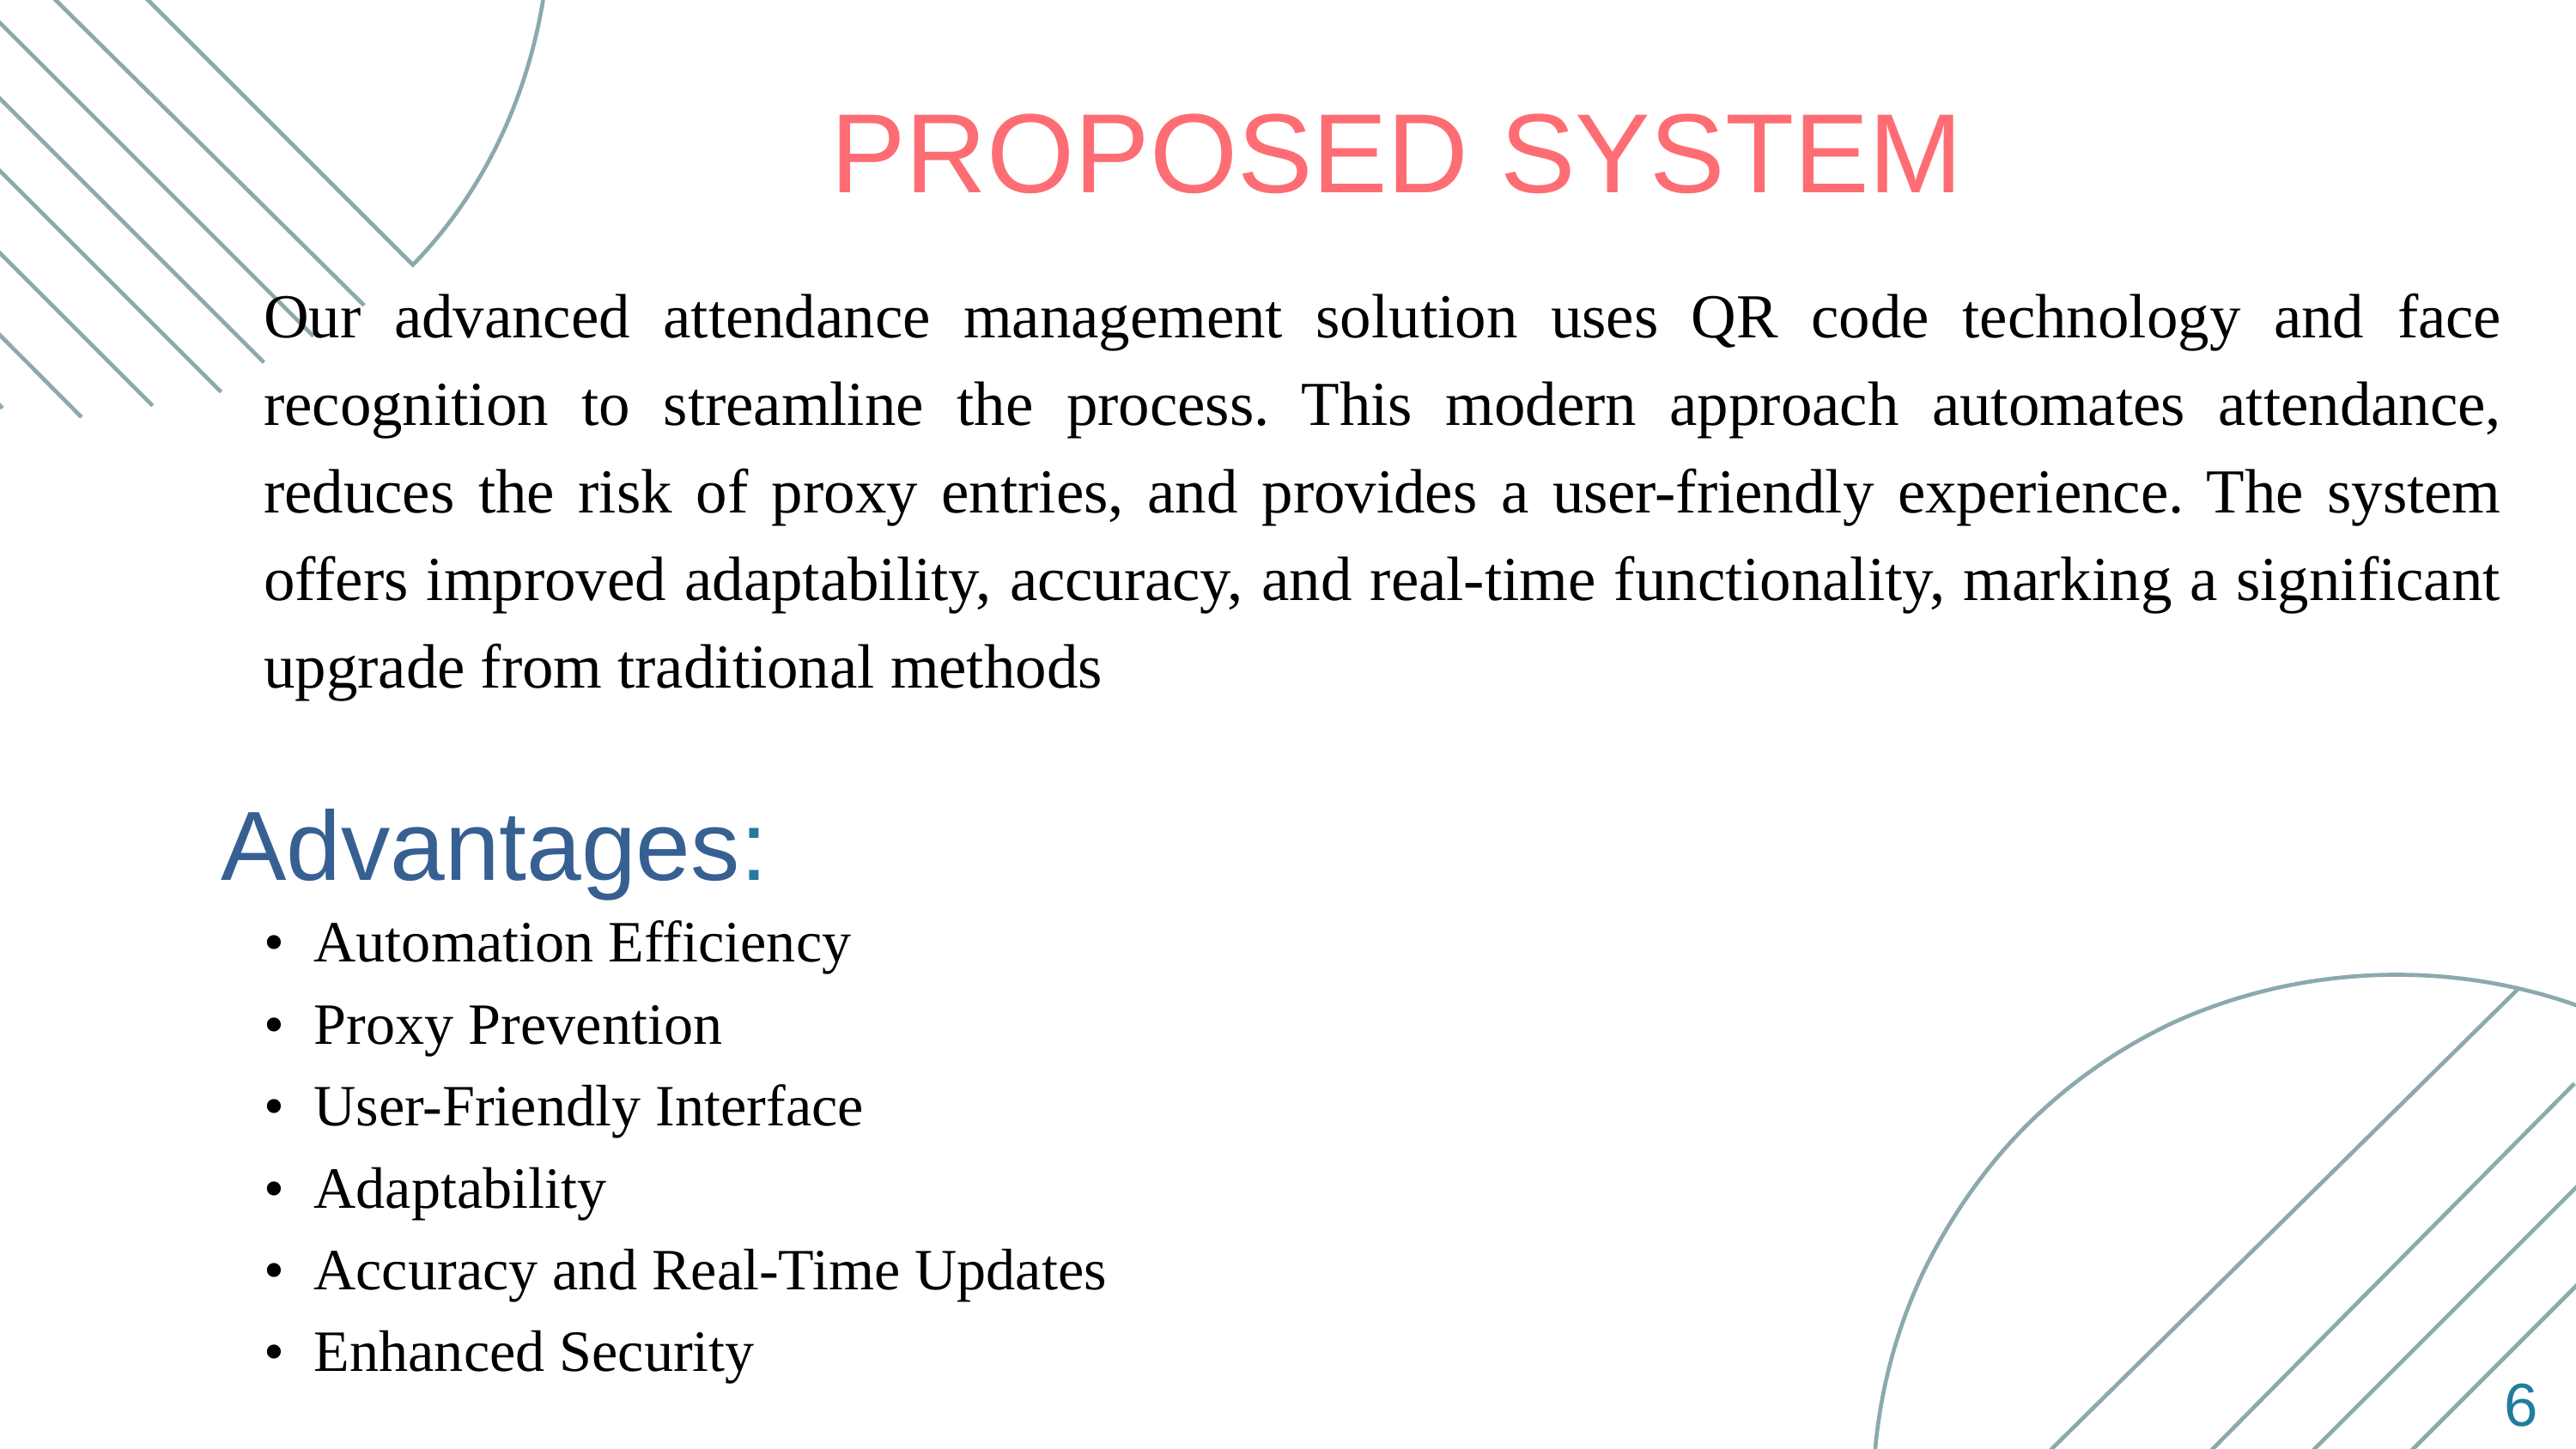

PROPOSED SYSTEM

Our advanced attendance management solution uses QR code technology and face recognition to streamline the process. This modern approach automates attendance, reduces the risk of proxy entries, and provides a user-friendly experience. The system offers improved adaptability, accuracy, and real-time functionality, marking a significant upgrade from traditional methods

Advantages:
•  Automation Efficiency
•  Proxy Prevention
•  User-Friendly Interface
•  Adaptability
•  Accuracy and Real-Time Updates
•  Enhanced Security

Lorna Alvarado

6